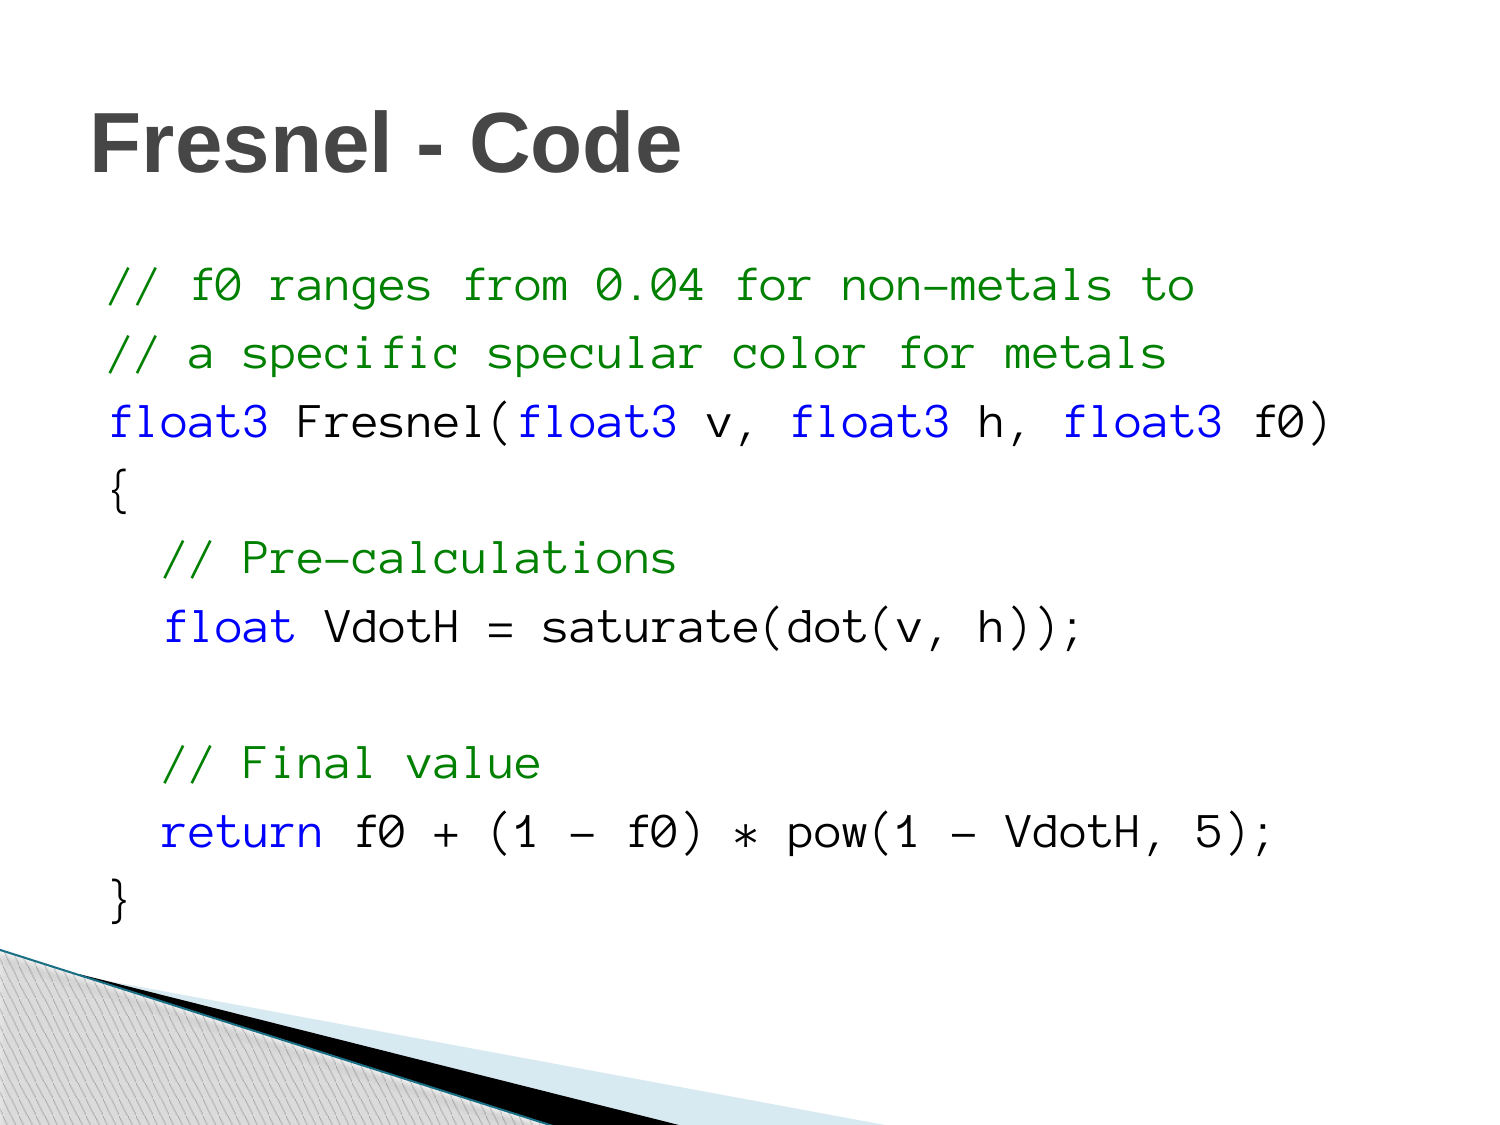

# Fresnel - Code
// f0 ranges from 0.04 for non-metals to
// a specific specular color for metals
float3 Fresnel(float3 v, float3 h, float3 f0)
{
  // Pre-calculations
  float VdotH = saturate(dot(v, h));

  // Final value
  return f0 + (1 - f0) * pow(1 - VdotH, 5);
}